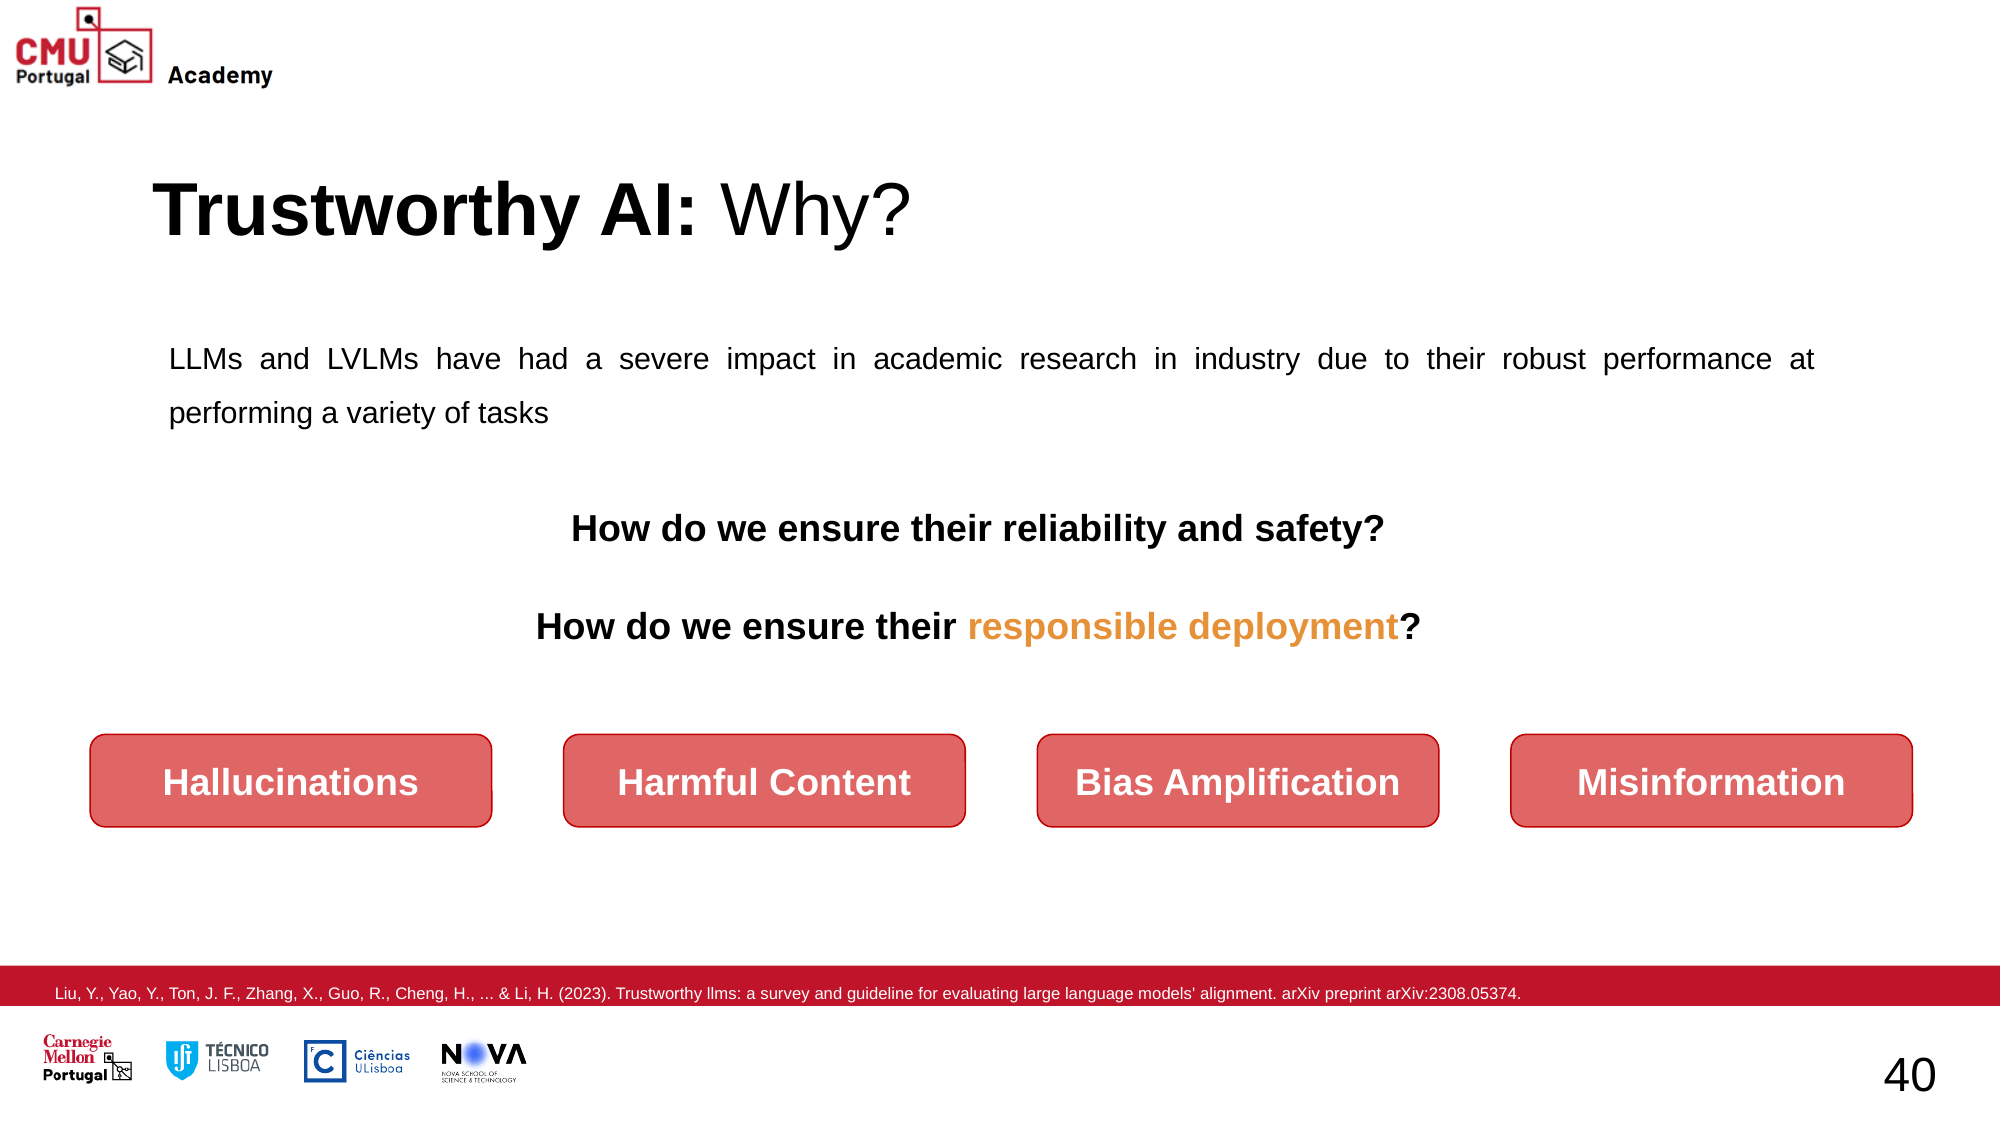

# Trustworthy AI: Why?
LLMs and LVLMs have had a severe impact in academic research in industry due to their robust performance at performing a variety of tasks
How do we ensure their reliability and safety?
How do we ensure their responsible deployment?
Hallucinations
Harmful Content
Bias Amplification
Misinformation
Liu, Y., Yao, Y., Ton, J. F., Zhang, X., Guo, R., Cheng, H., ... & Li, H. (2023). Trustworthy llms: a survey and guideline for evaluating large language models' alignment. arXiv preprint arXiv:2308.05374.

40